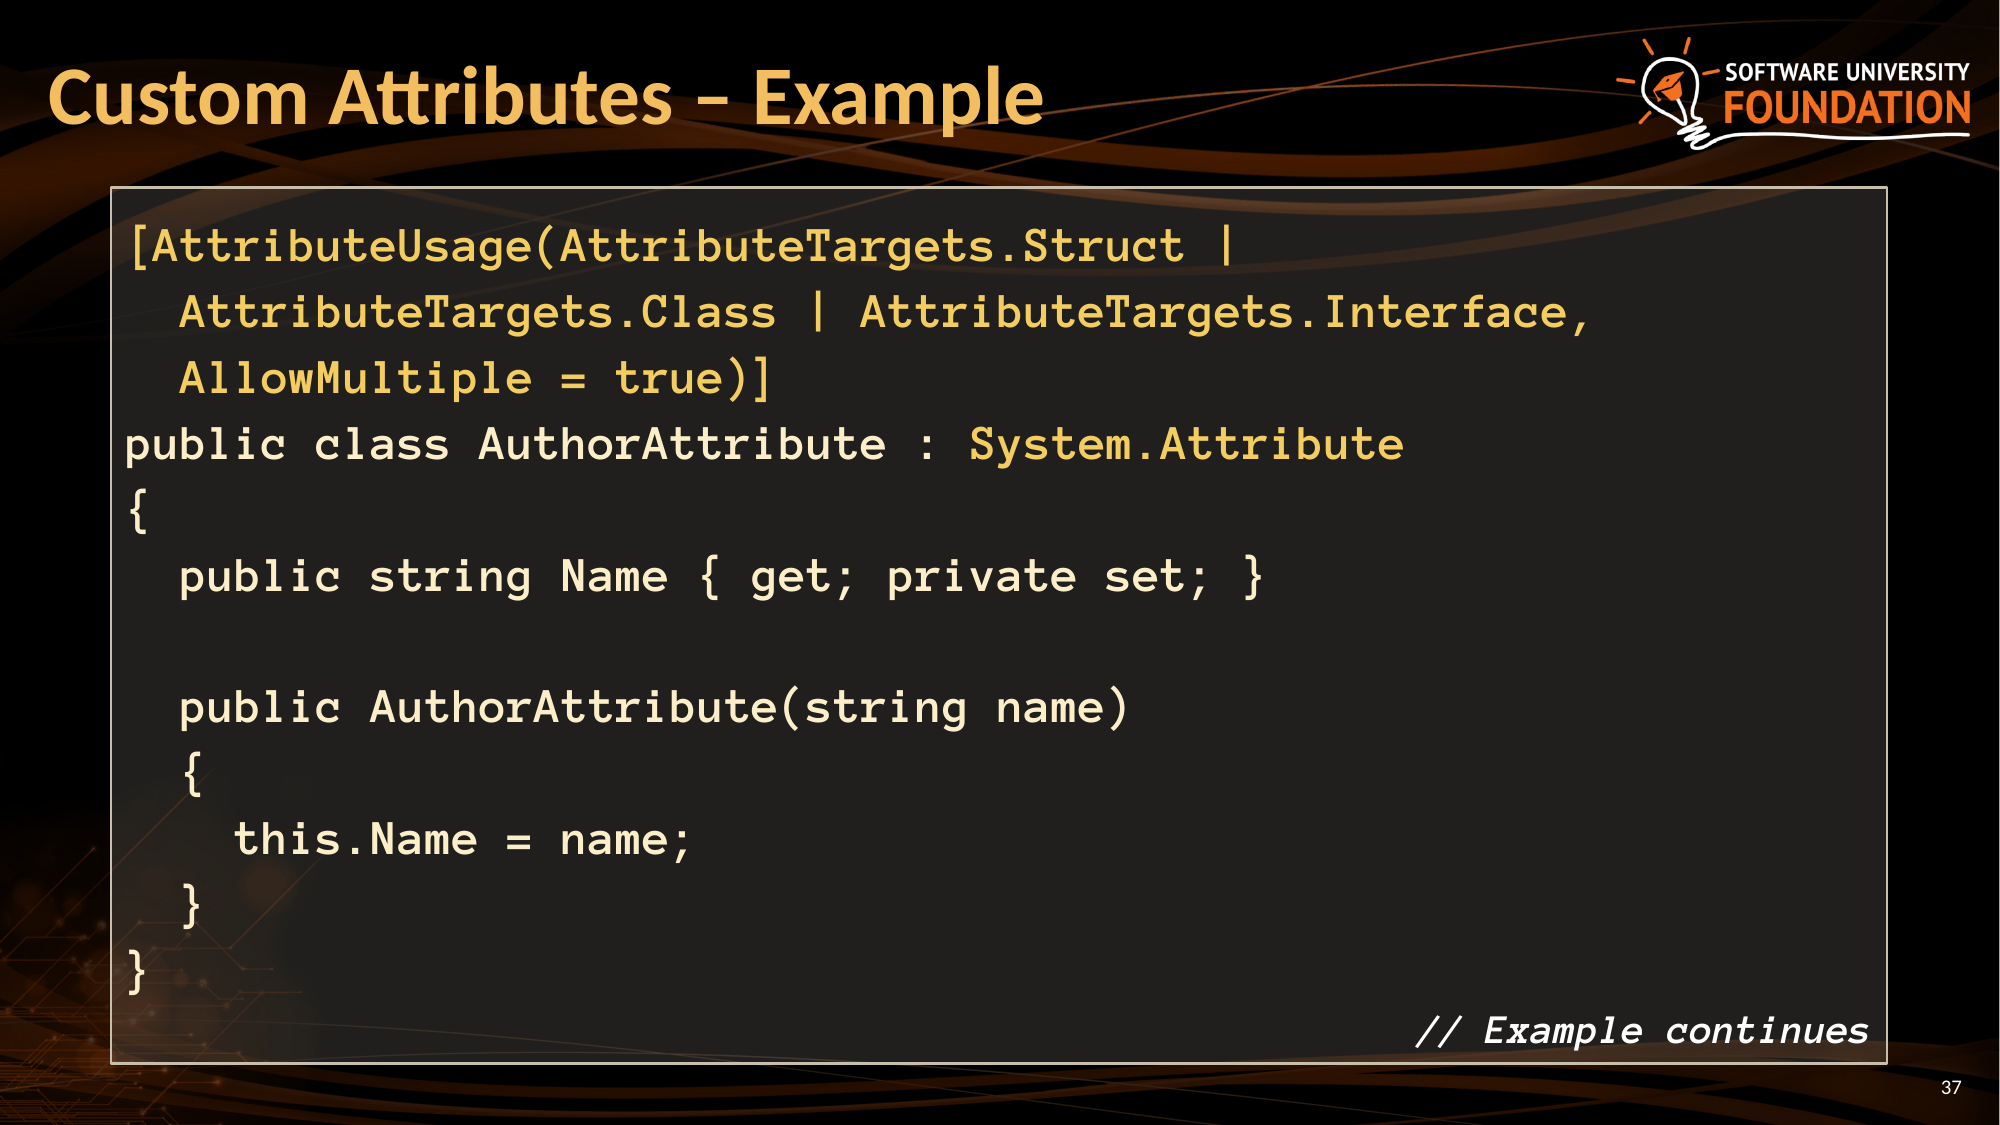

# Custom Attributes – Example
[AttributeUsage(AttributeTargets.Struct |
  AttributeTargets.Class | AttributeTargets.Interface,
  AllowMultiple = true)]
public class AuthorAttribute : System.Attribute
{
  public string Name { get; private set; }

  public AuthorAttribute(string name)
  {
    this.Name = name;
  }
}
// Example continues
37